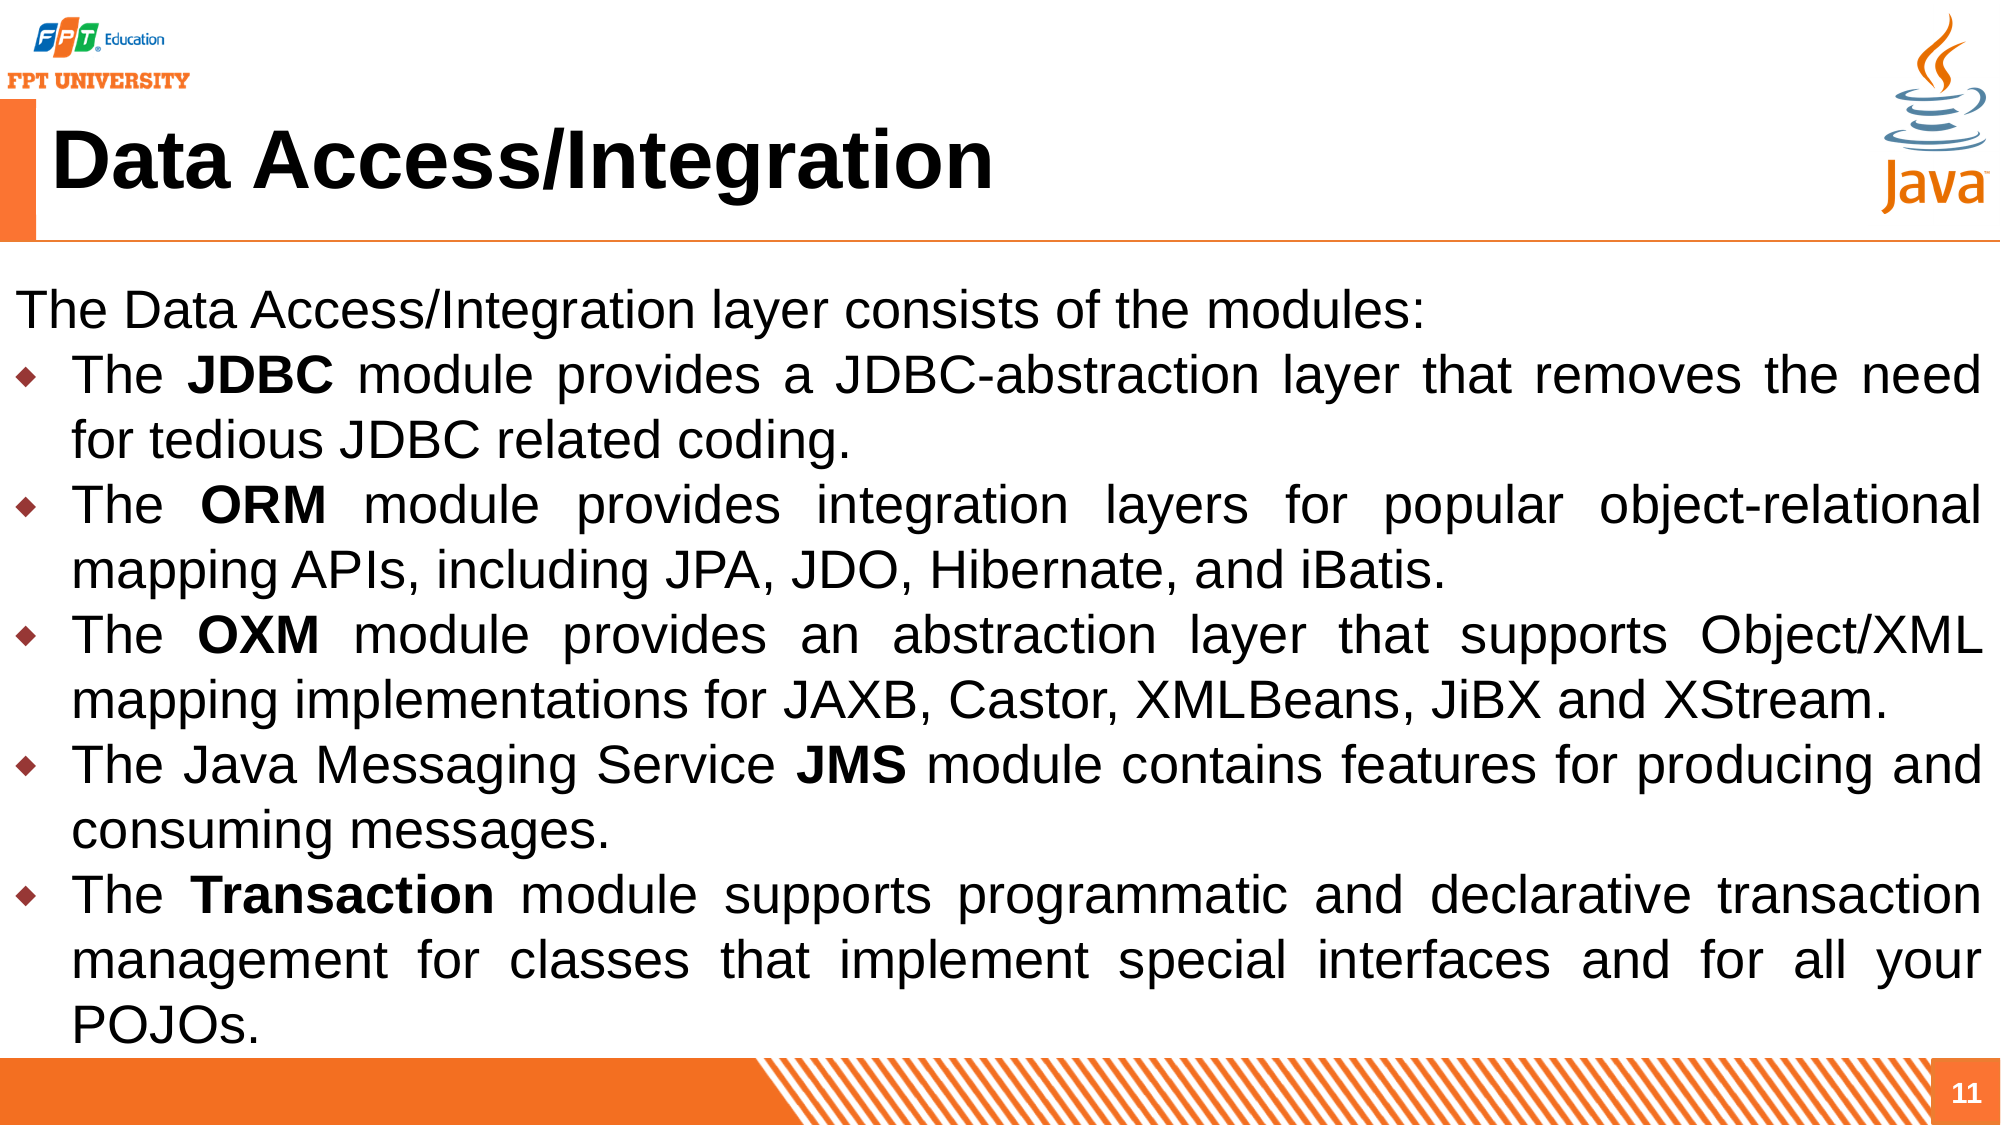

# Data Access/Integration
The Data Access/Integration layer consists of the modules:
The JDBC module provides a JDBC-abstraction layer that removes the need for tedious JDBC related coding.
The ORM module provides integration layers for popular object-relational mapping APIs, including JPA, JDO, Hibernate, and iBatis.
The OXM module provides an abstraction layer that supports Object/XML mapping implementations for JAXB, Castor, XMLBeans, JiBX and XStream.
The Java Messaging Service JMS module contains features for producing and consuming messages.
The Transaction module supports programmatic and declarative transaction management for classes that implement special interfaces and for all your POJOs.
11